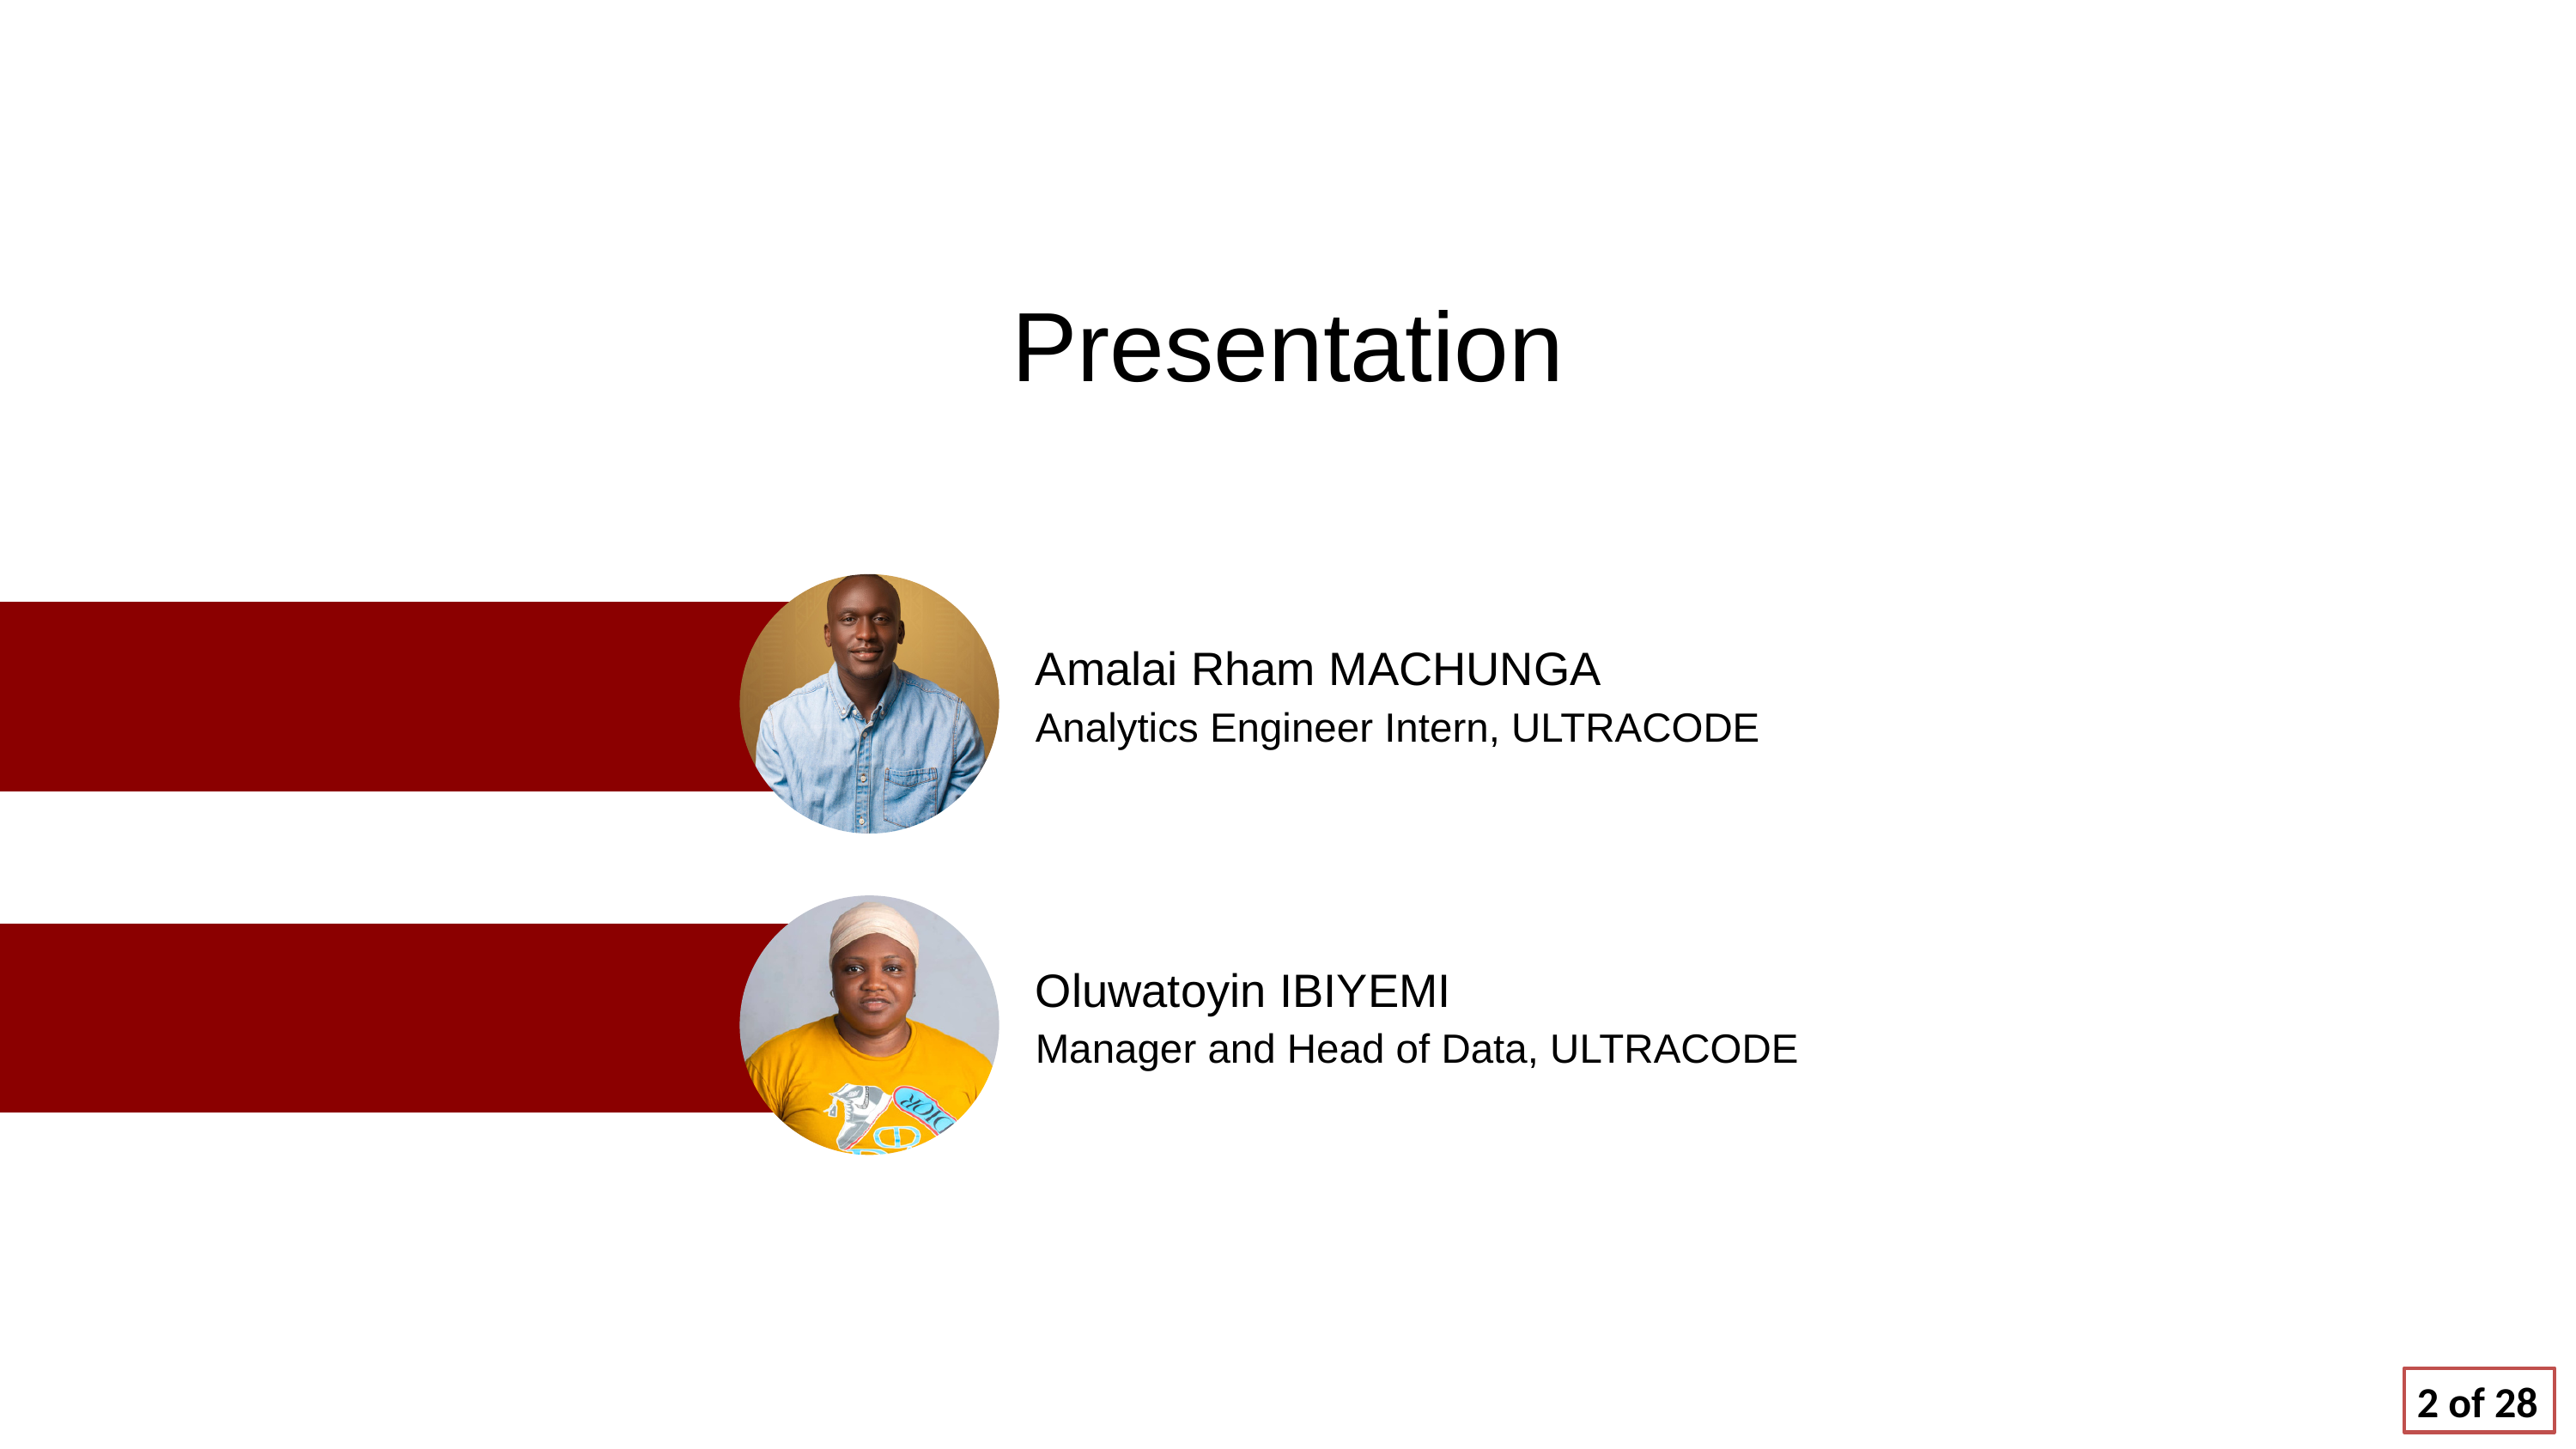

Presentation

Amalai Rham MACHUNGA
Analytics Engineer Intern, ULTRACODE

Oluwatoyin IBIYEMI
Manager and Head of Data, ULTRACODE
2 of 28